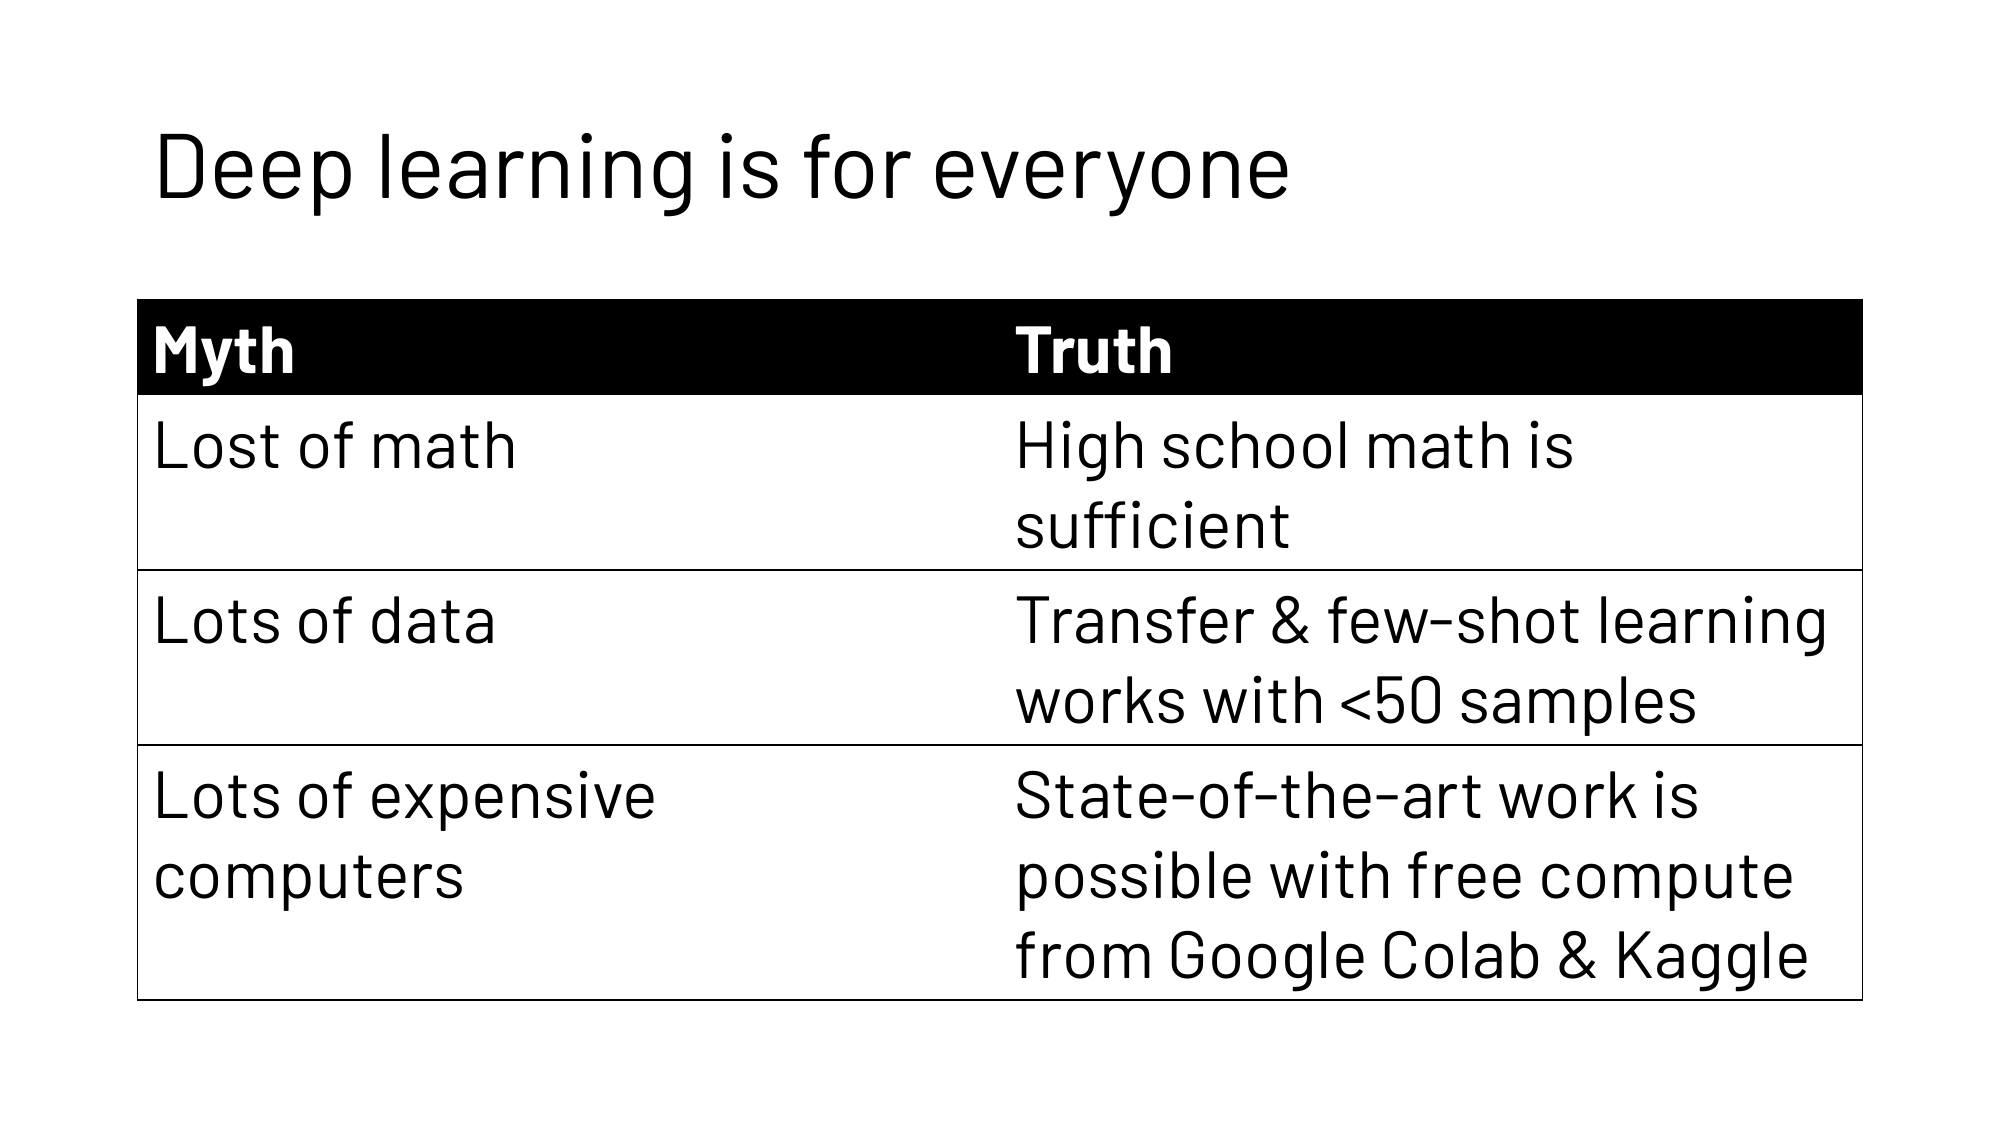

# Deep learning is for everyone
| Myth | Truth |
| --- | --- |
| Lost of math | High school math is sufficient |
| Lots of data | Transfer & few-shot learning works with <50 samples |
| Lots of expensive computers | State-of-the-art work is possible with free compute from Google Colab & Kaggle |